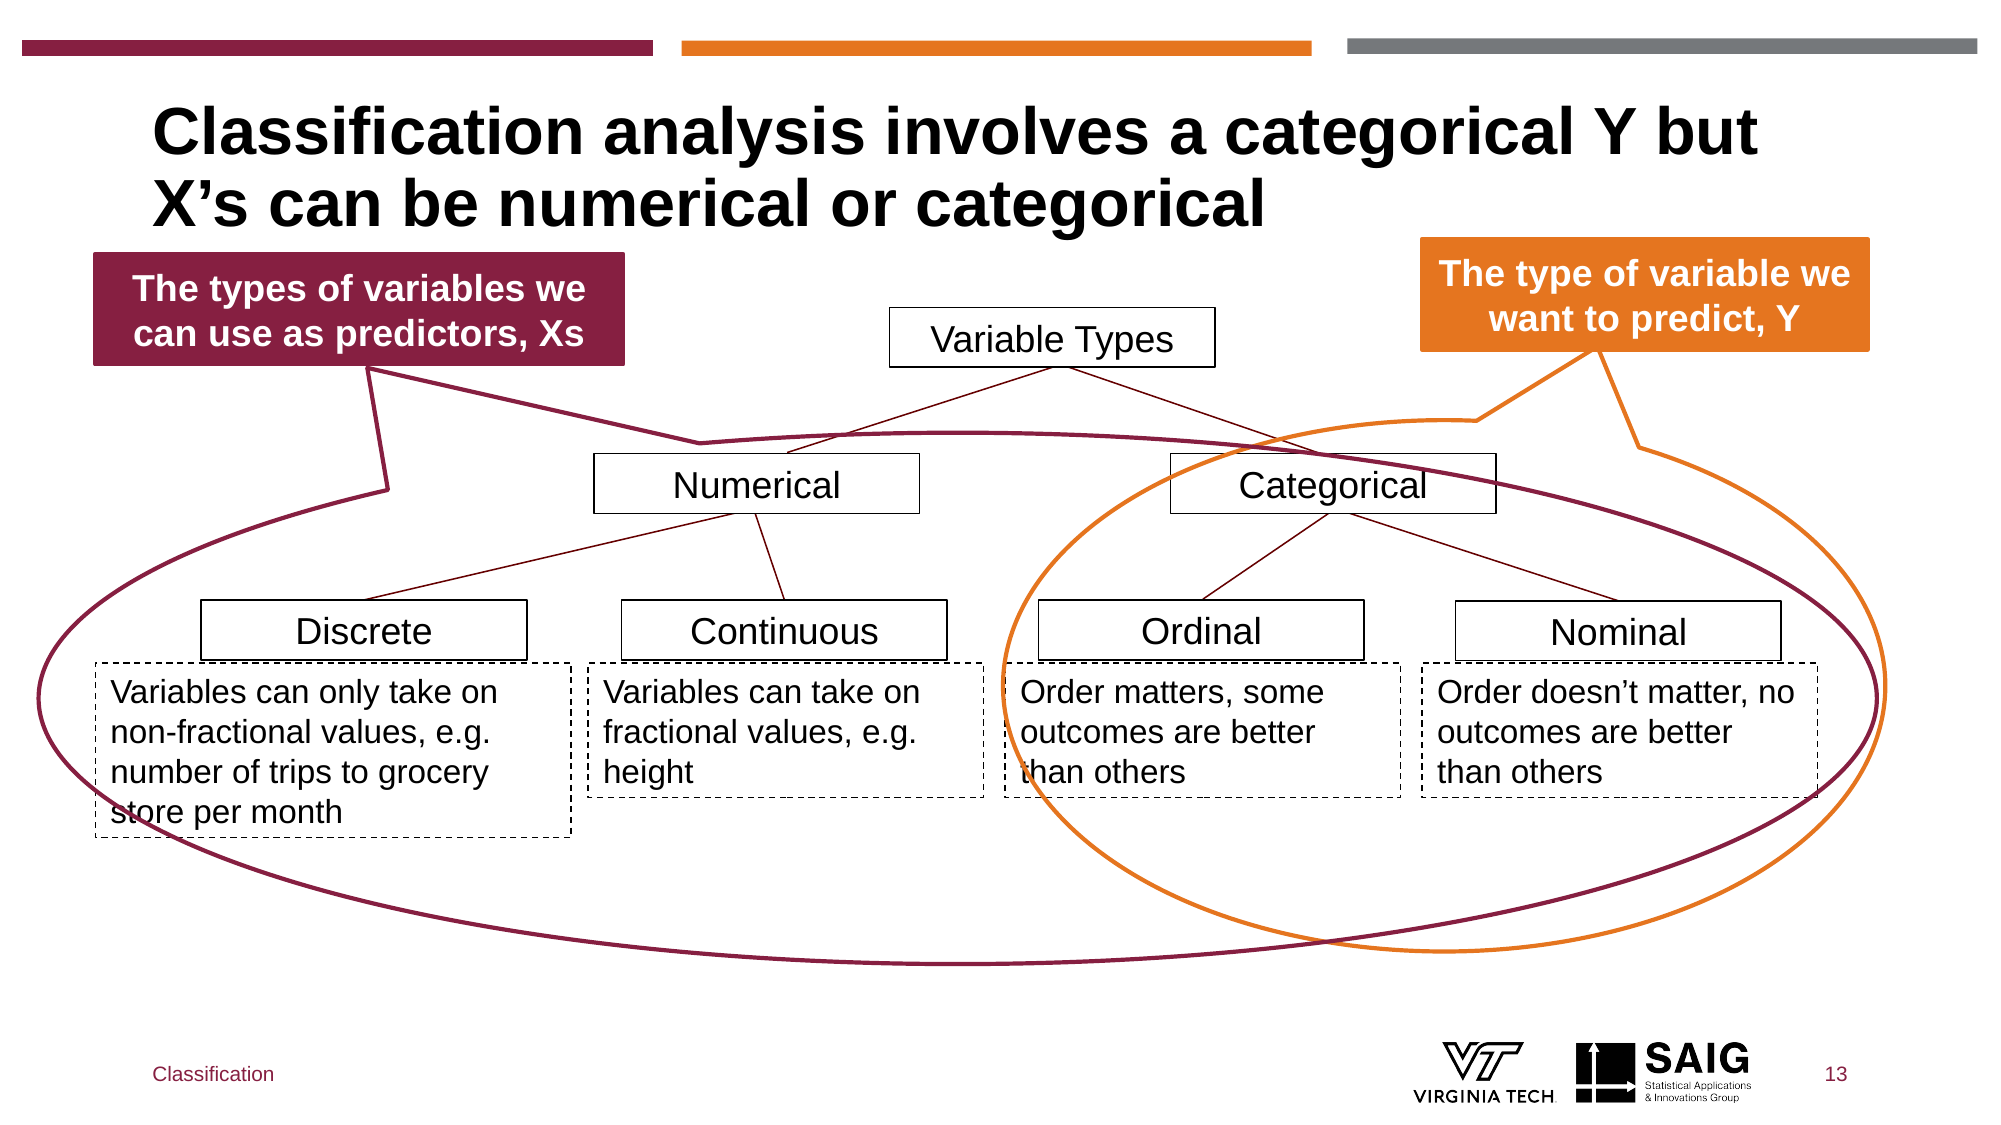

# Classification analysis involves a categorical Y but X’s can be numerical or categorical
The type of variable we want to predict, Y

The types of variables we can use as predictors, Xs

Variable Types
Numerical
Categorical
Discrete
Continuous
Ordinal
Nominal
Order doesn’t matter, no outcomes are better than others
Variables can only take on non-fractional values, e.g. number of trips to grocery store per month
Variables can take on fractional values, e.g. height
Order matters, some outcomes are better than others
Classification
13